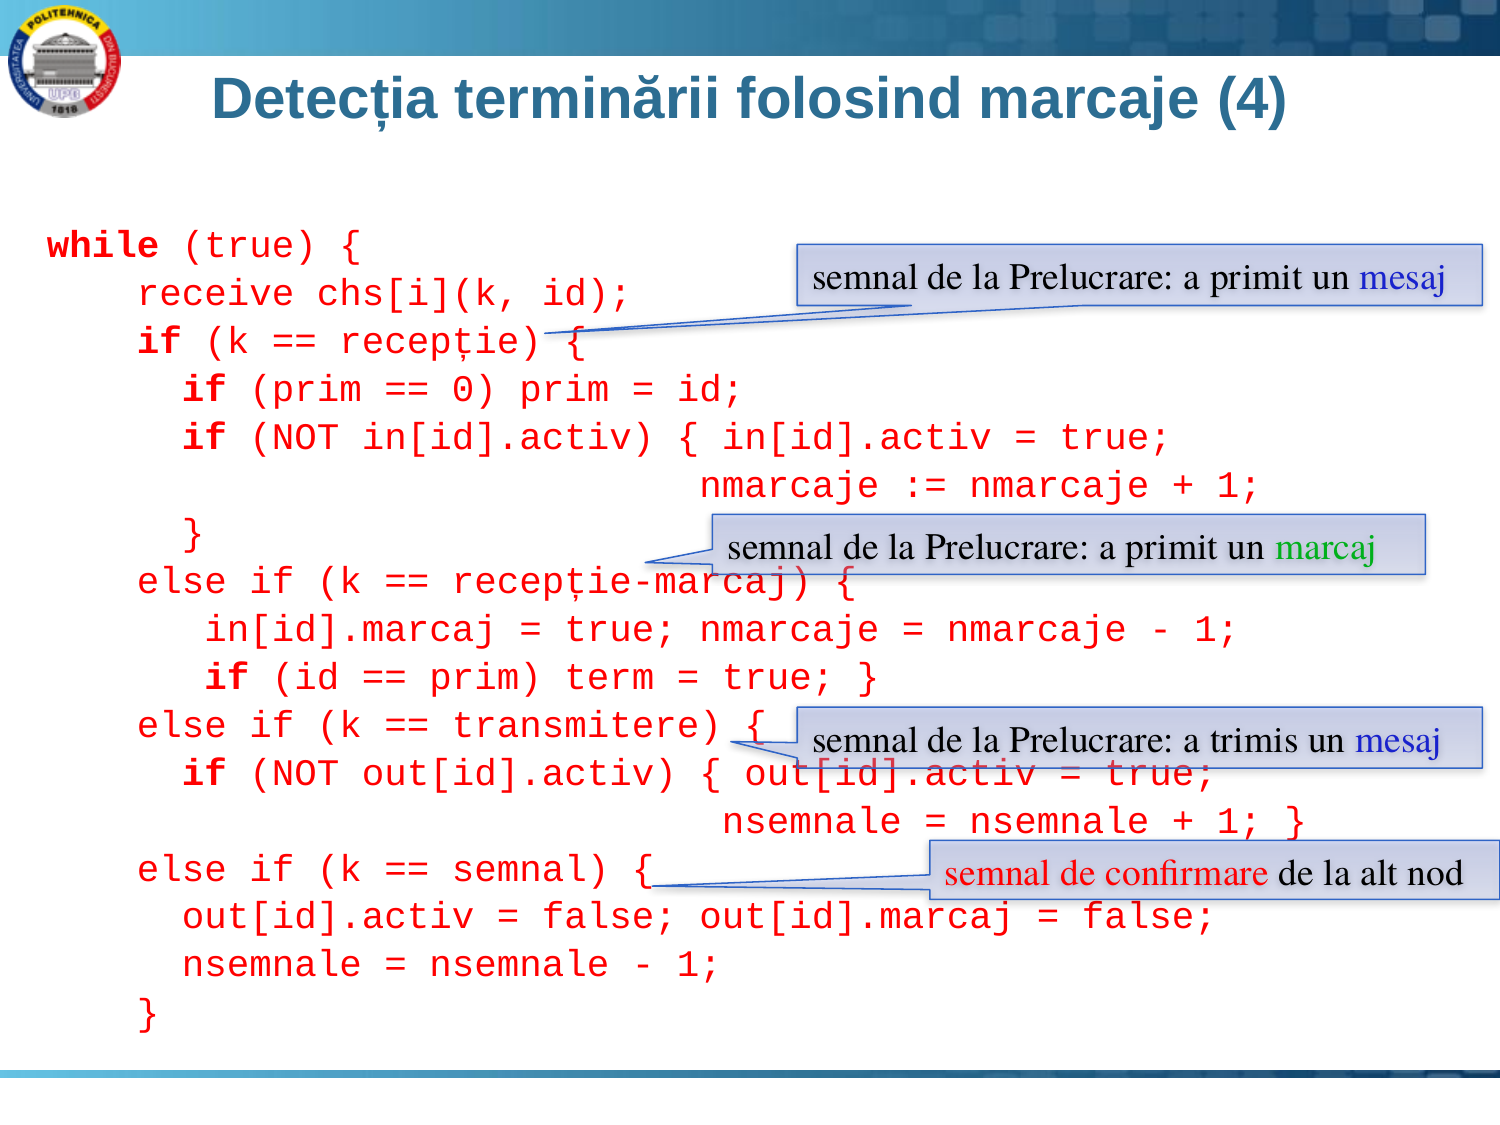

# Detecția terminării folosind marcaje (4)
 while (true) {
     receive chs[i](k, id);
     if (k == recepție) {
       if (prim == 0) prim = id;
       if (NOT in[id].activ) { in[id].activ = true;
                              nmarcaje := nmarcaje + 1;
       }
     else if (k == recepție-marcaj) {
        in[id].marcaj = true; nmarcaje = nmarcaje - 1;
        if (id == prim) term = true; }
     else if (k == transmitere) {
       if (NOT out[id].activ) { out[id].activ = true;
                               nsemnale = nsemnale + 1; }
     else if (k == semnal) {
       out[id].activ = false; out[id].marcaj = false;
       nsemnale = nsemnale - 1;
     }
semnal de la Prelucrare: a primit un mesaj
semnal de la Prelucrare: a primit un marcaj
semnal de la Prelucrare: a trimis un mesaj
semnal de confirmare de la alt nod